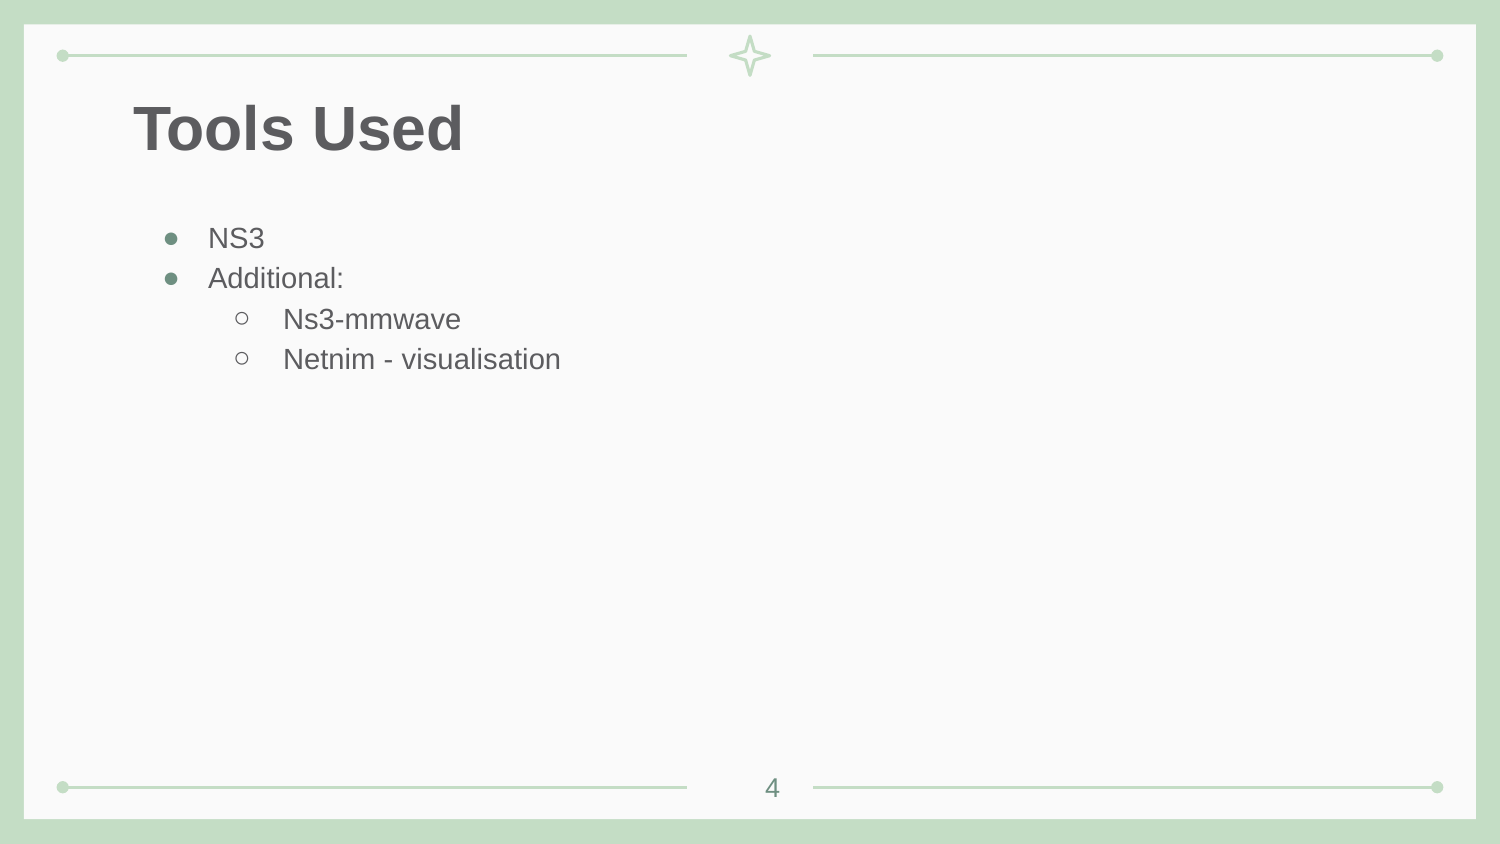

# Tools Used
NS3
Additional:
Ns3-mmwave
Netnim - visualisation
4